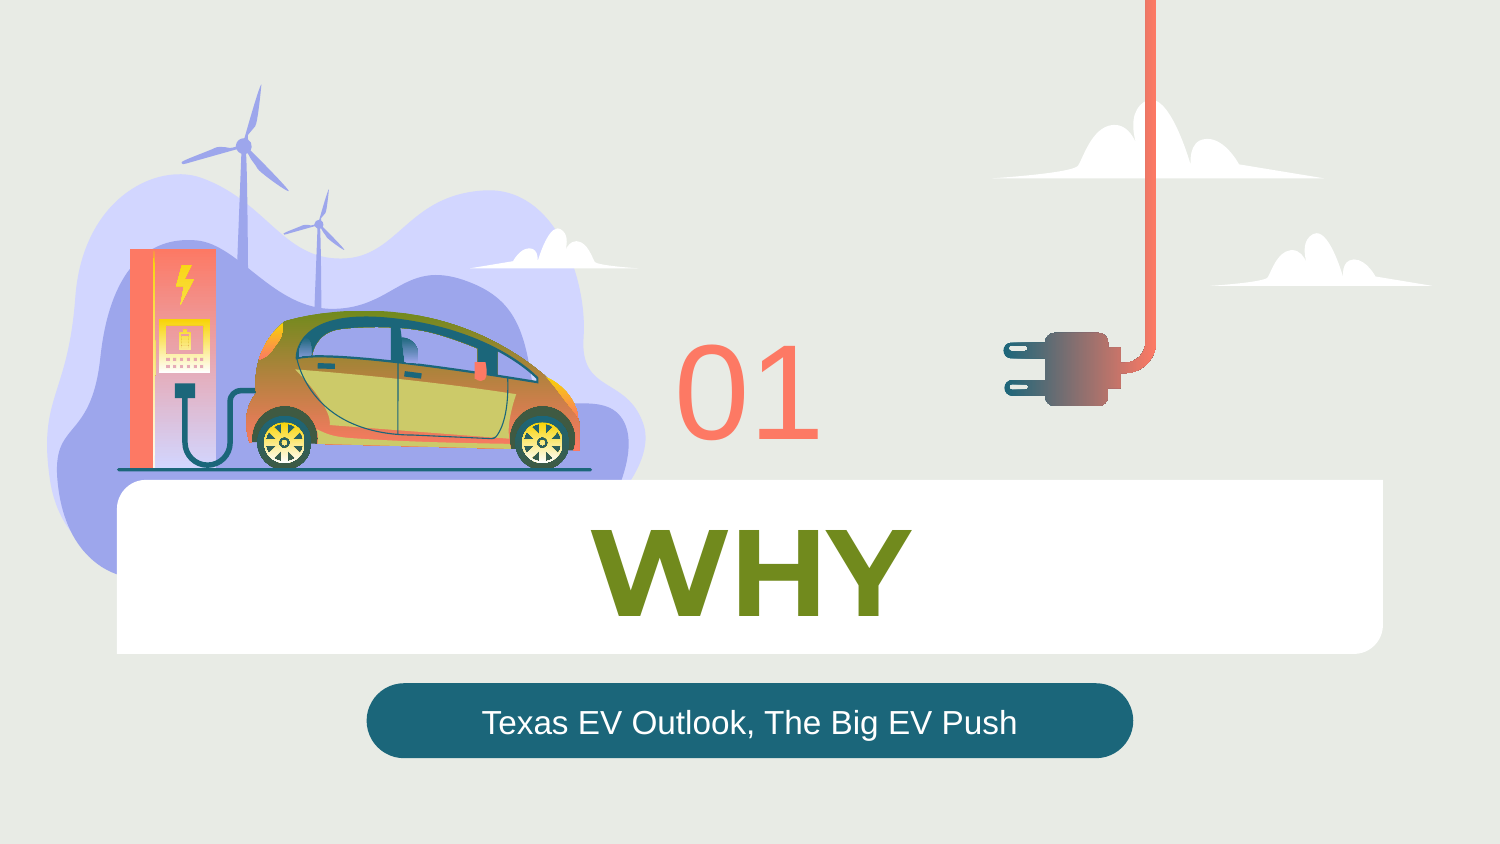

01

# WHY

Texas EV Outlook, The Big EV Push